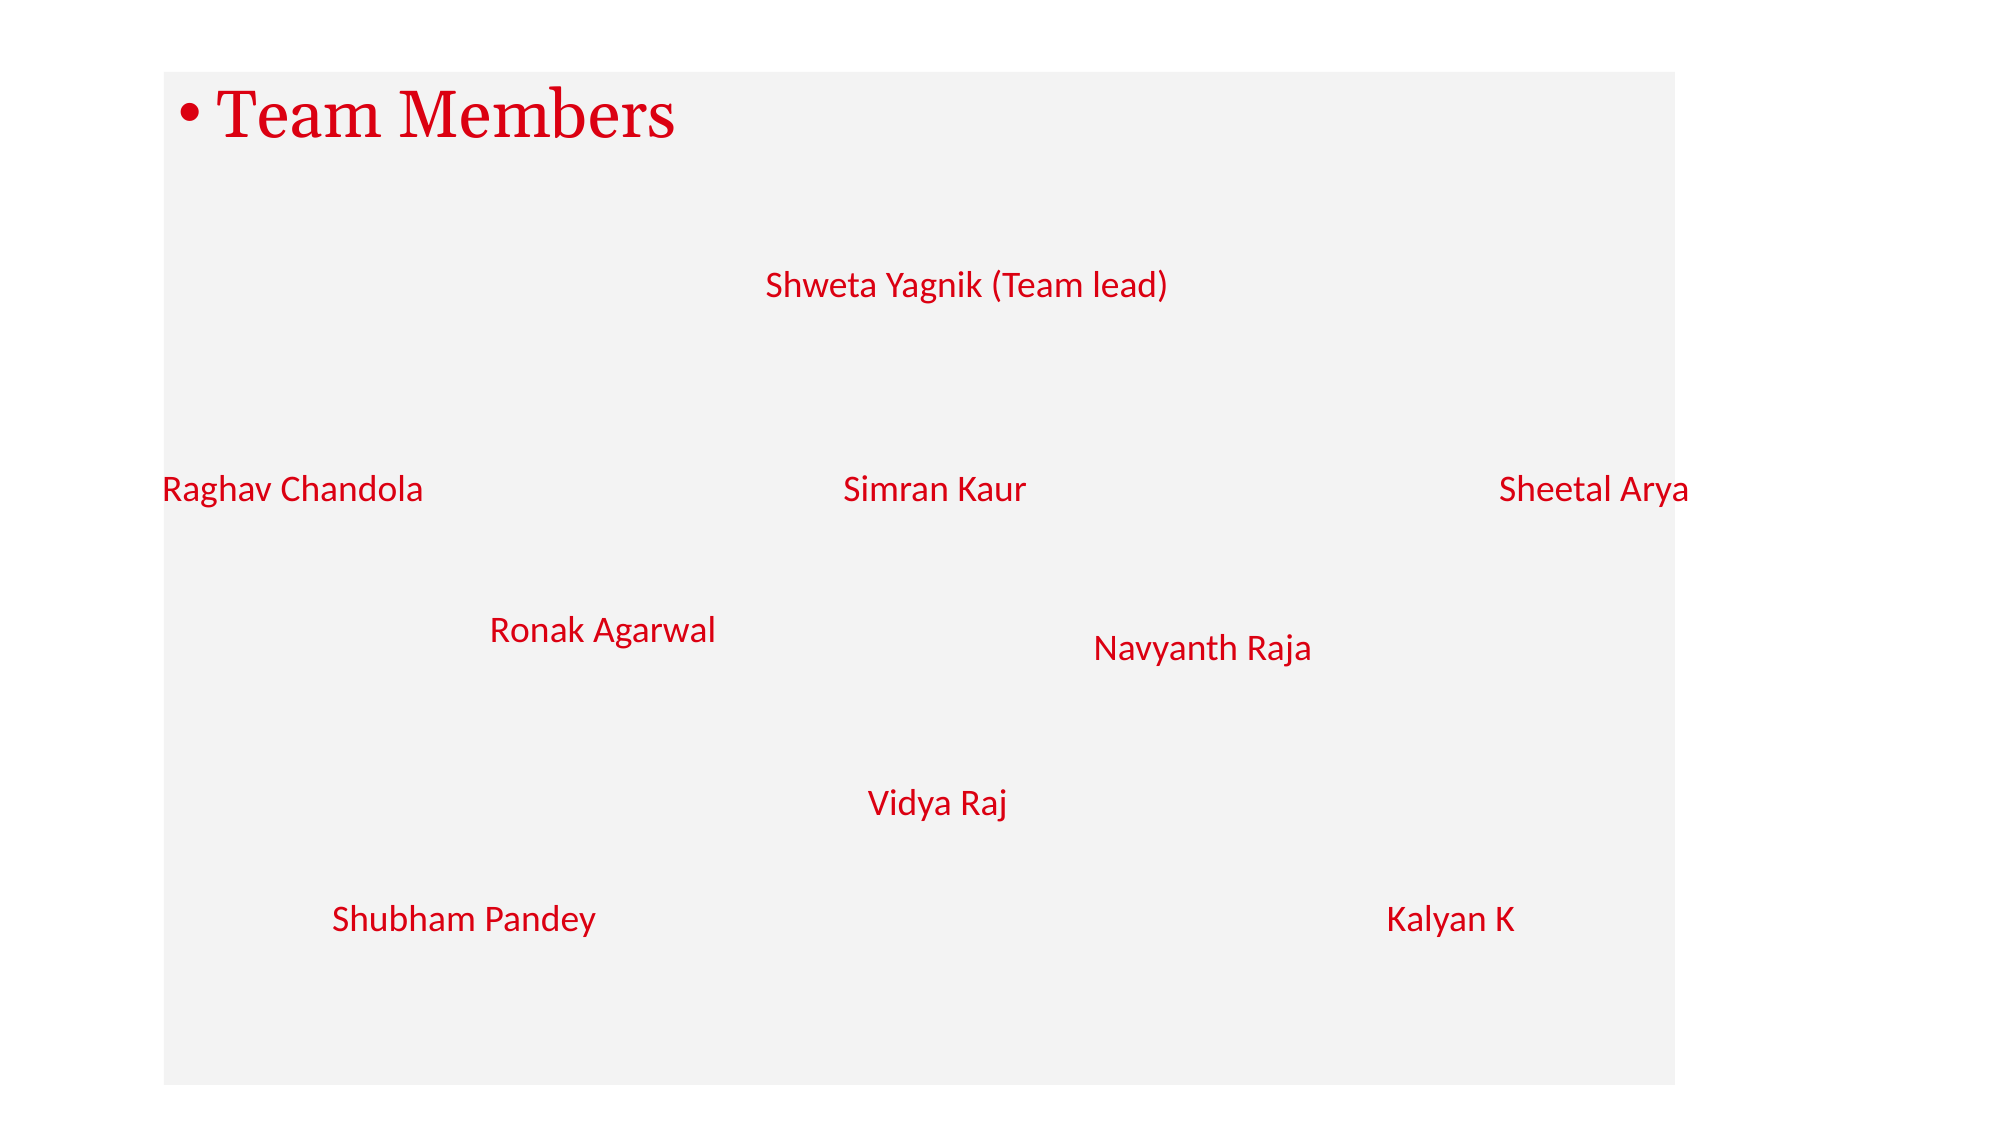

Team Members
Shweta Yagnik (Team lead)
Raghav Chandola
Simran Kaur
Sheetal Arya
Ronak Agarwal
Navyanth Raja
Vidya Raj
Shubham Pandey
Kalyan K